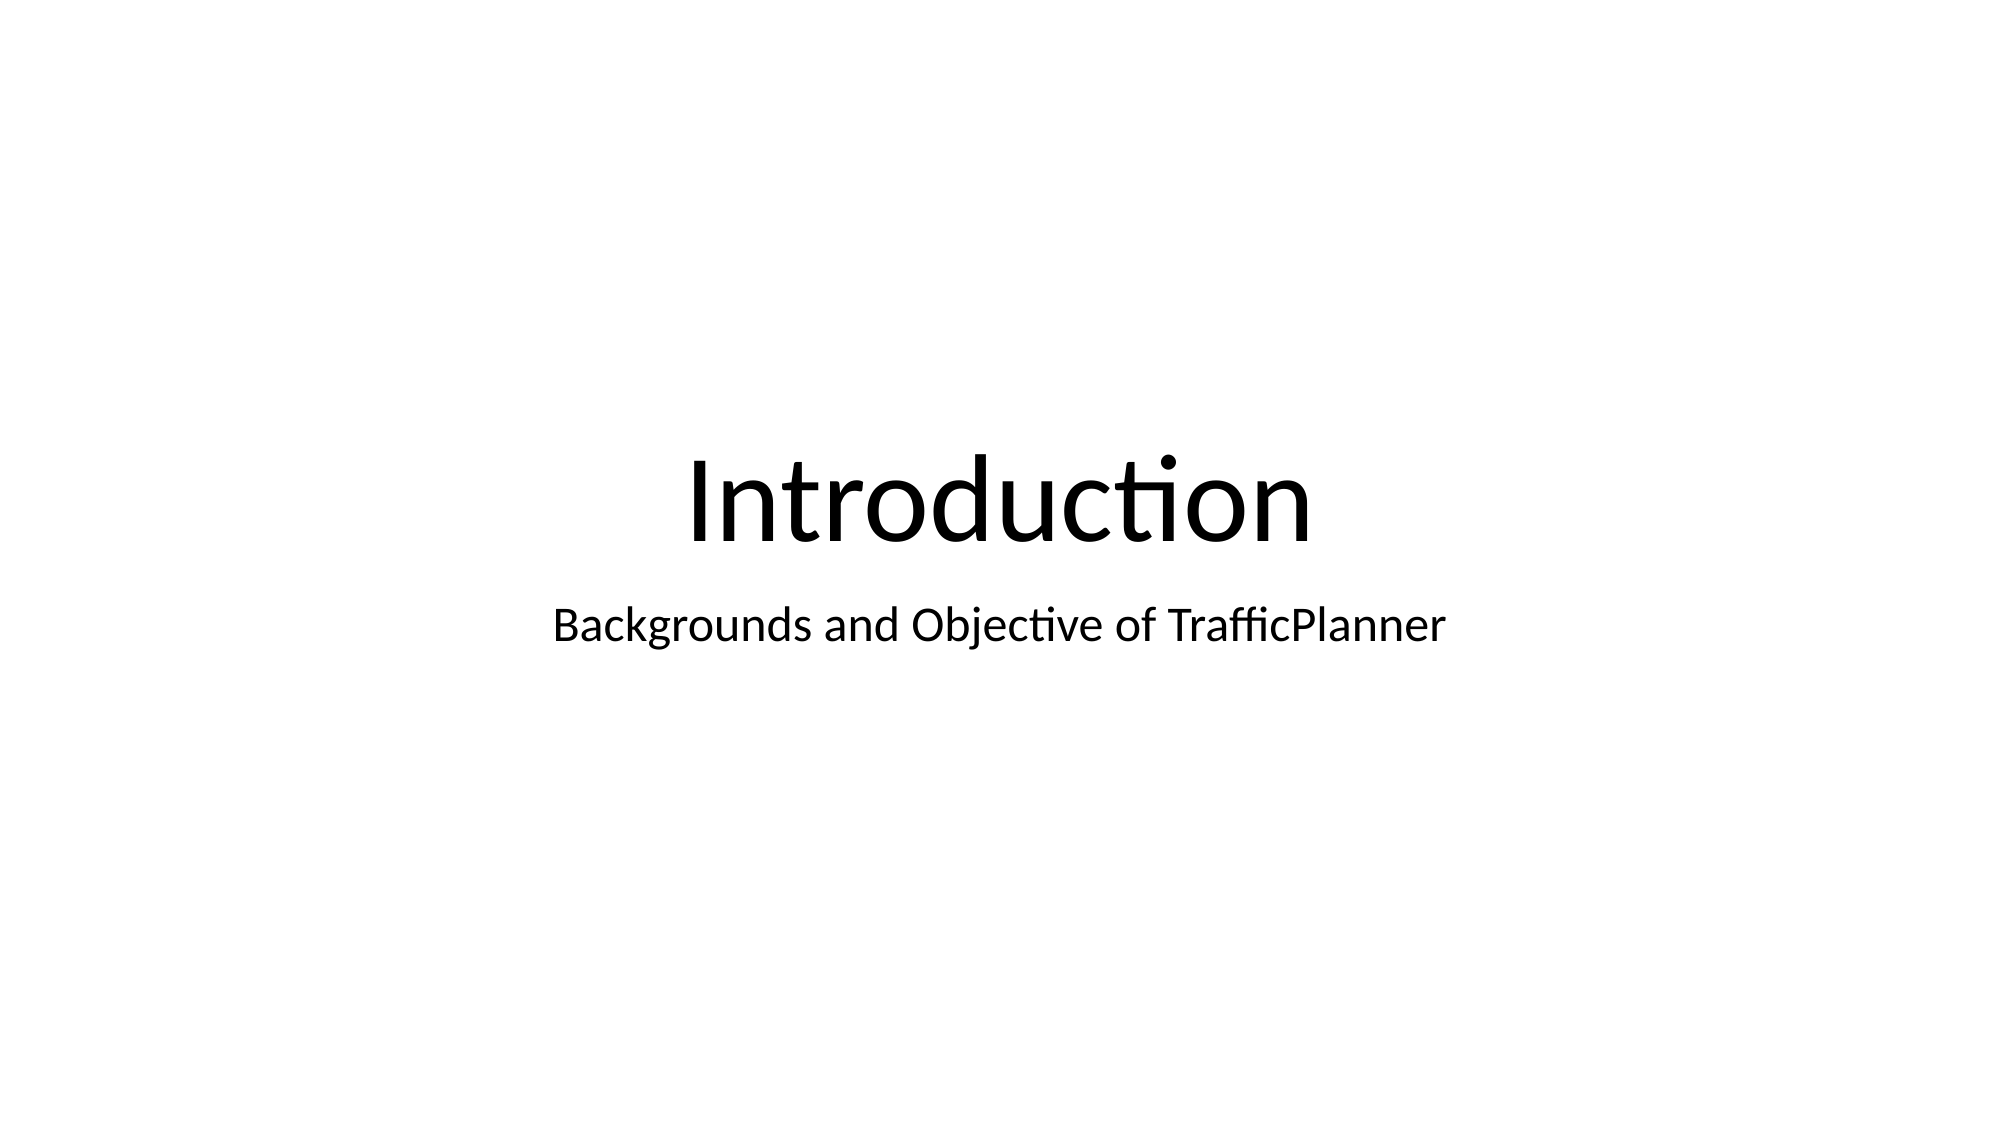

# Introduction
Backgrounds and Objective of TrafficPlanner